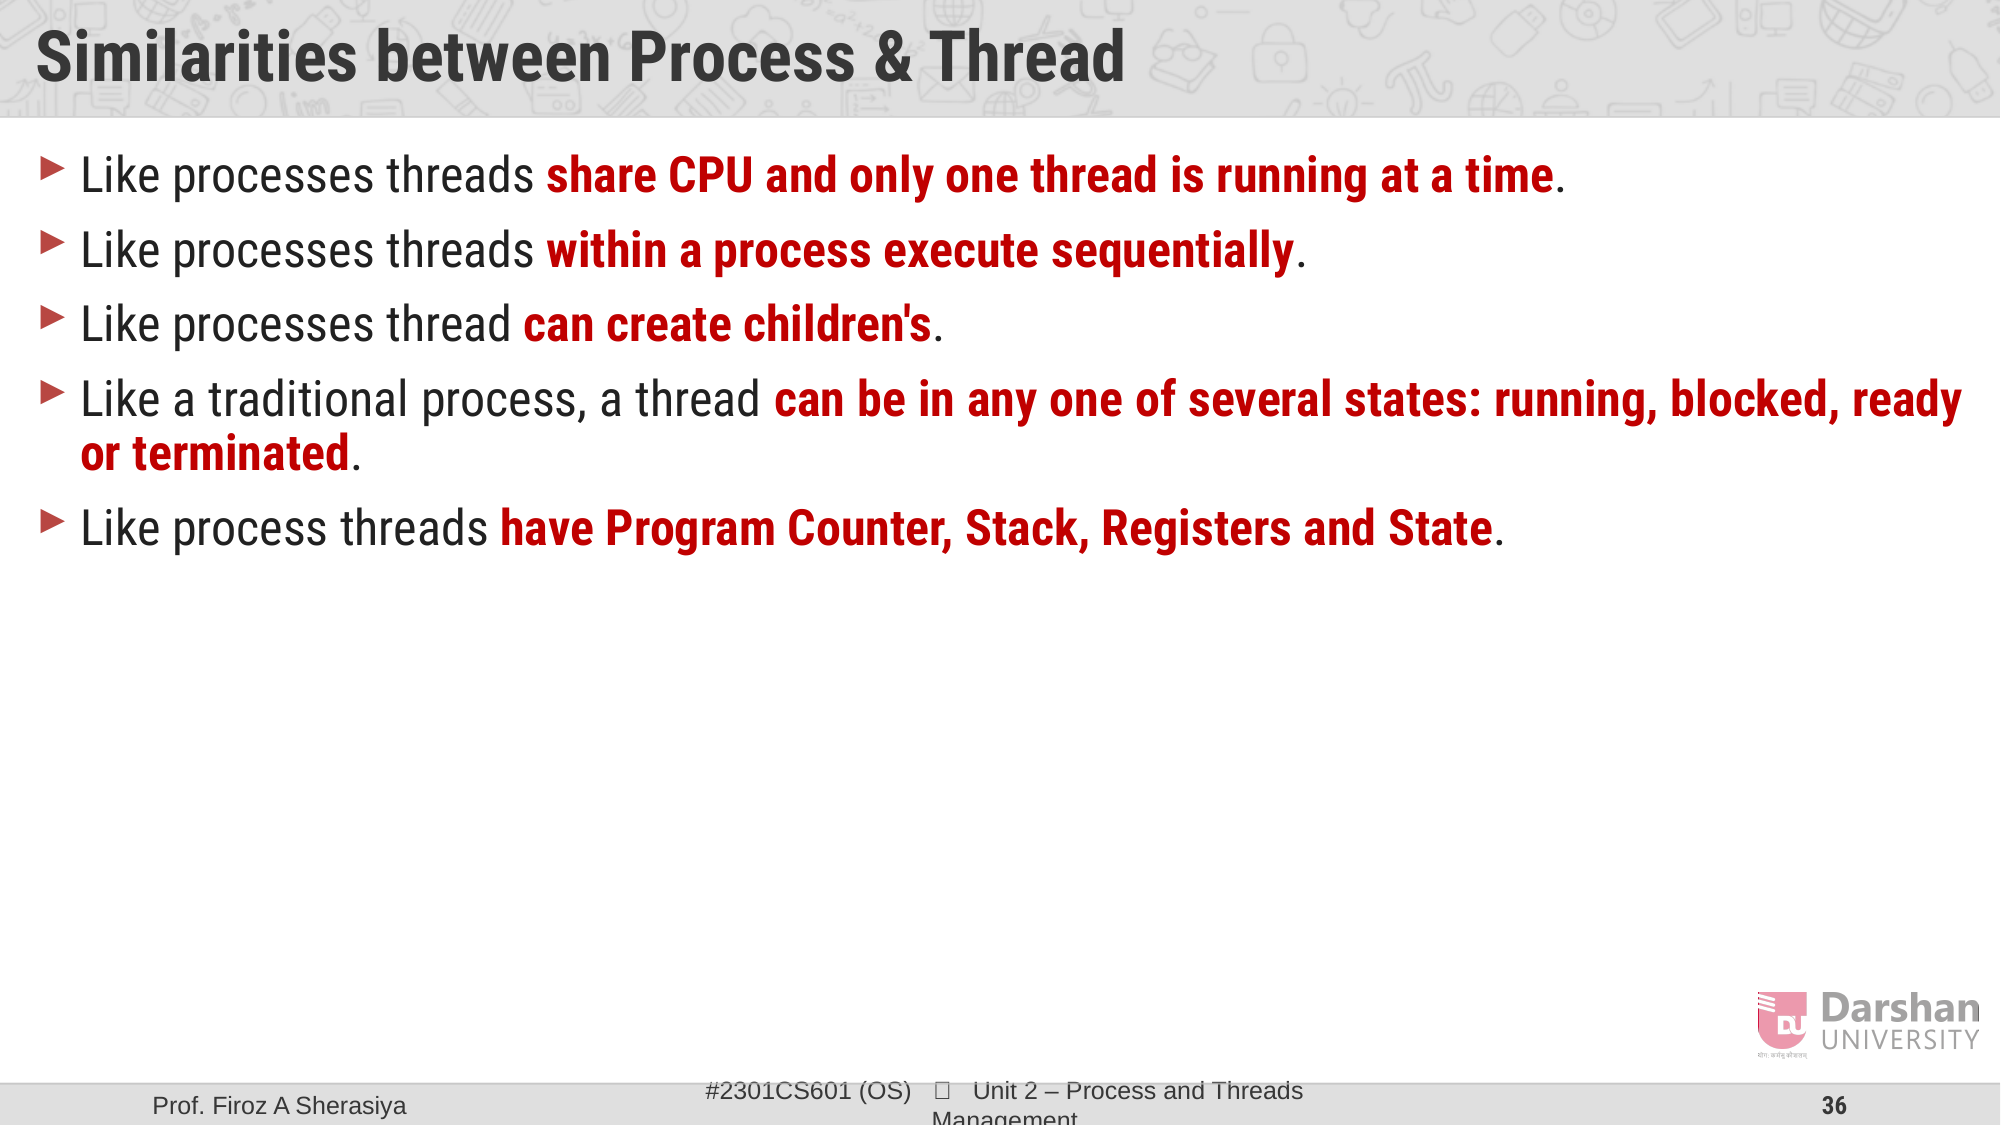

# Similarities between Process & Thread
Like processes threads share CPU and only one thread is running at a time.
Like processes threads within a process execute sequentially.
Like processes thread can create children's.
Like a traditional process, a thread can be in any one of several states: running, blocked, ready or terminated.
Like process threads have Program Counter, Stack, Registers and State.